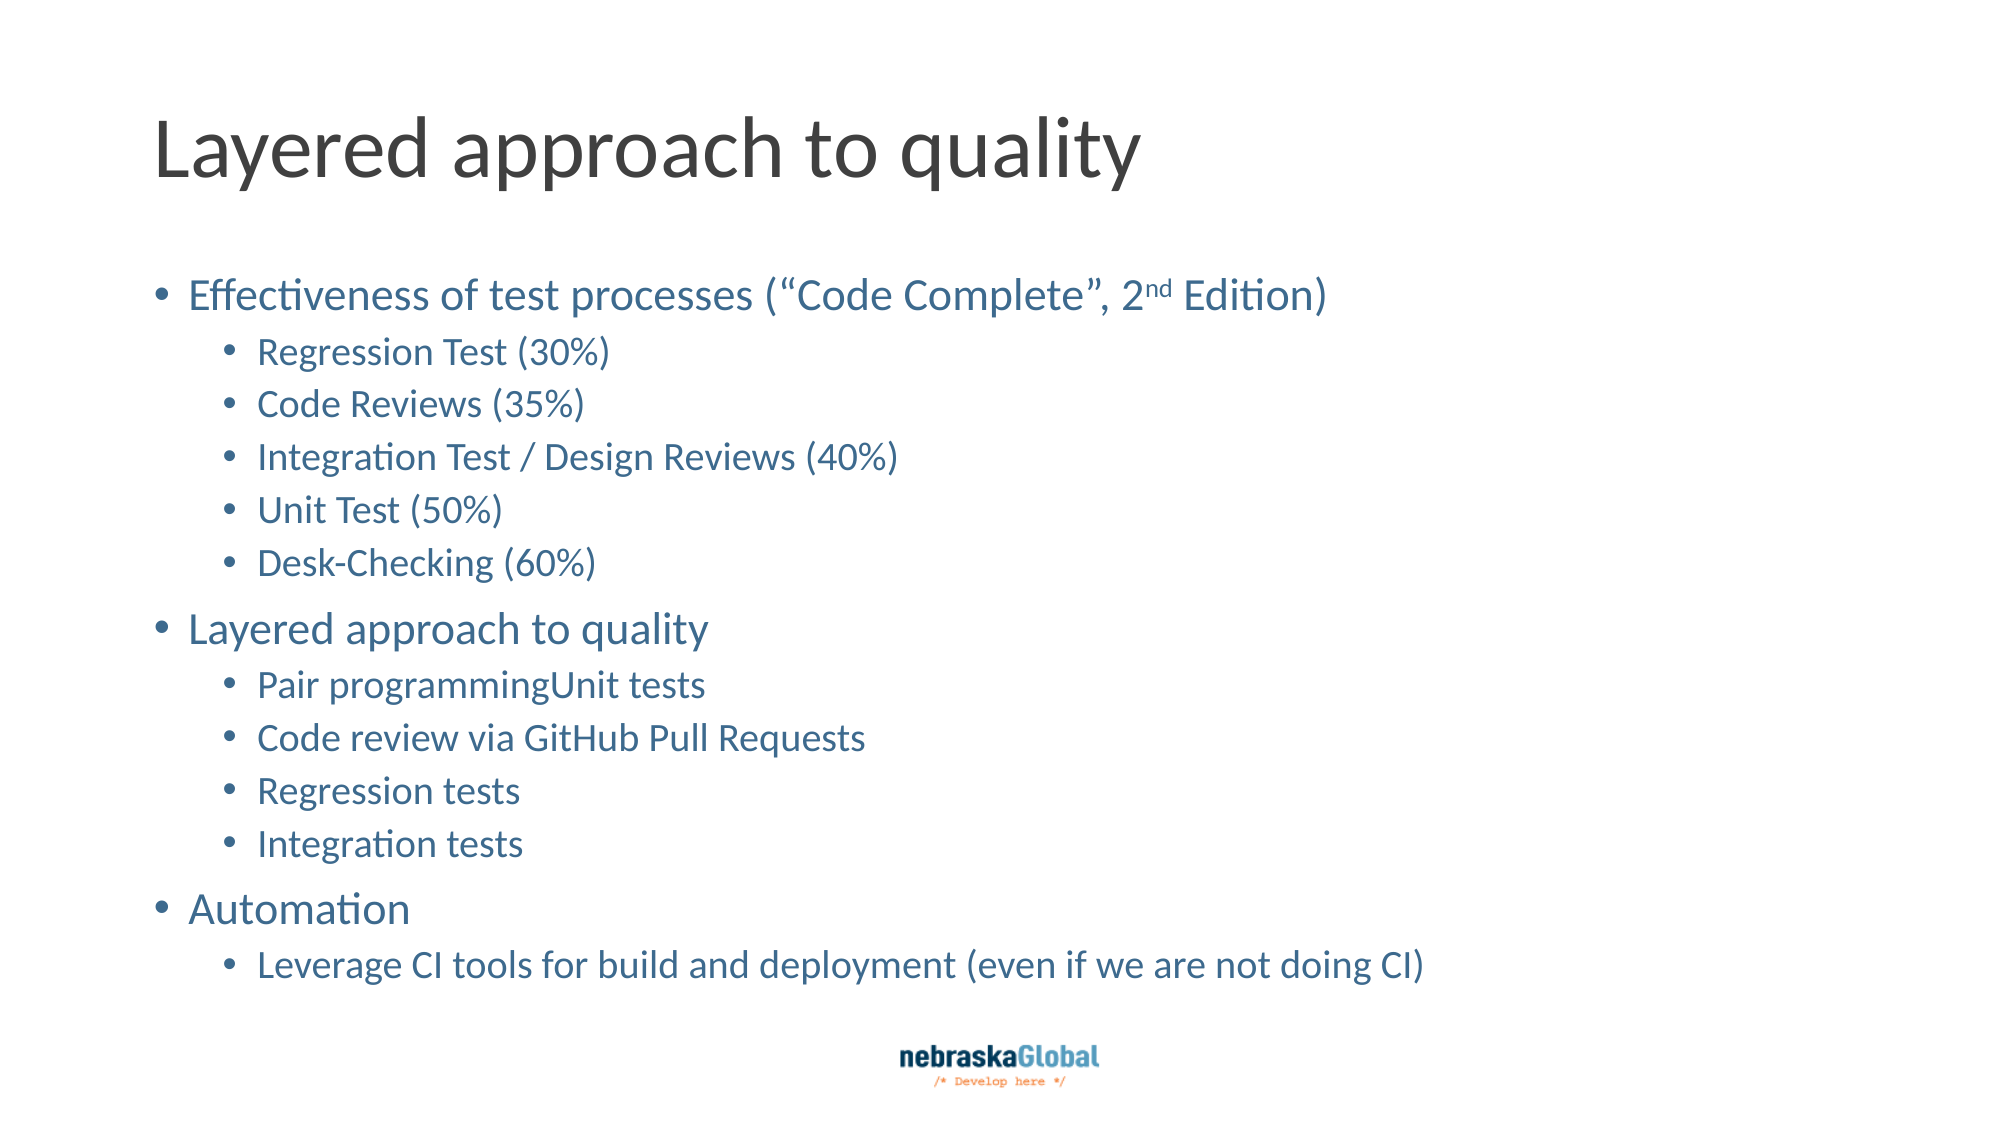

# Layered approach to quality
Effectiveness of test processes (“Code Complete”, 2nd Edition)
Regression Test (30%)
Code Reviews (35%)
Integration Test / Design Reviews (40%)
Unit Test (50%)
Desk-Checking (60%)
Layered approach to quality
Pair programmingUnit tests
Code review via GitHub Pull Requests
Regression tests
Integration tests
Automation
Leverage CI tools for build and deployment (even if we are not doing CI)